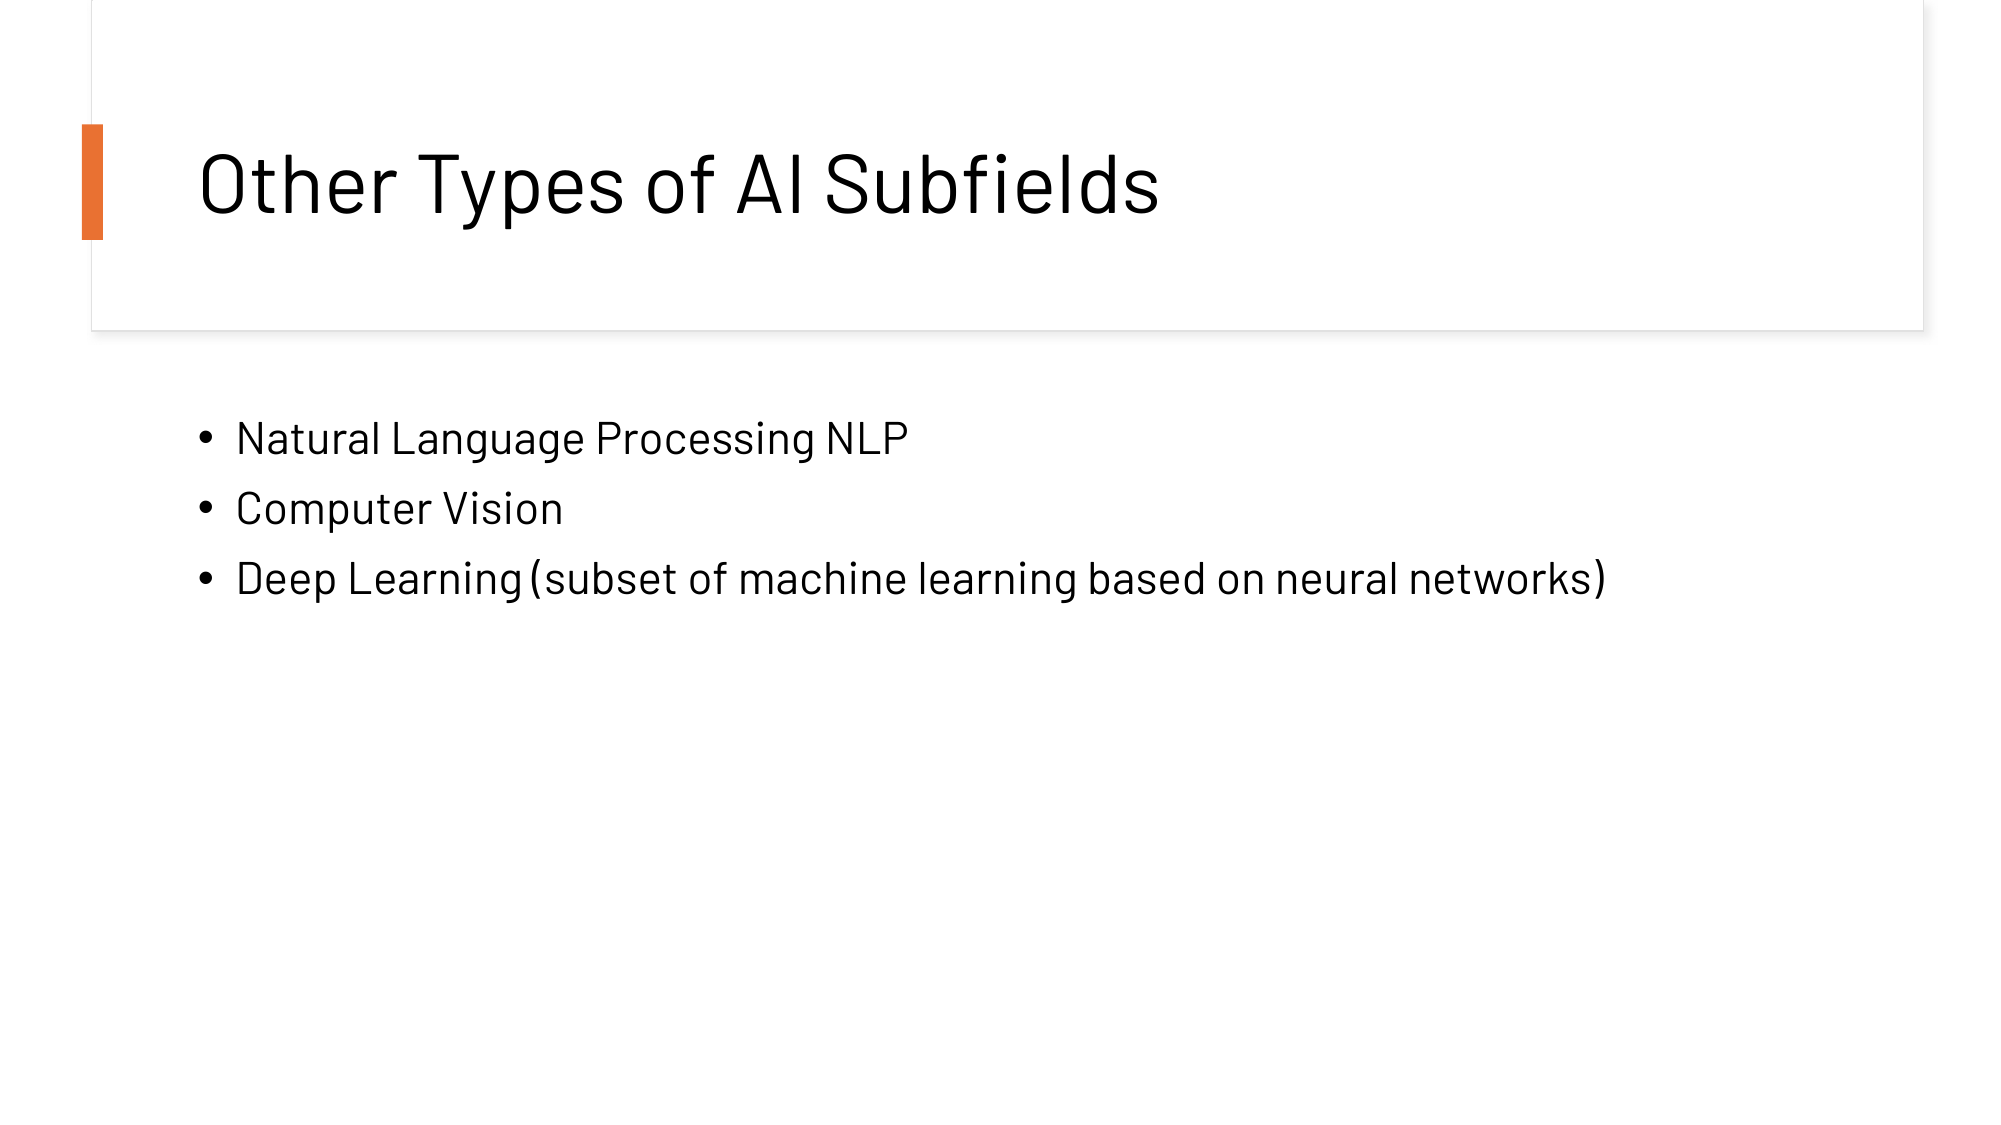

# Other Types of AI Subfields

Natural Language Processing NLP
Computer Vision
Deep Learning (subset of machine learning based on neural networks)